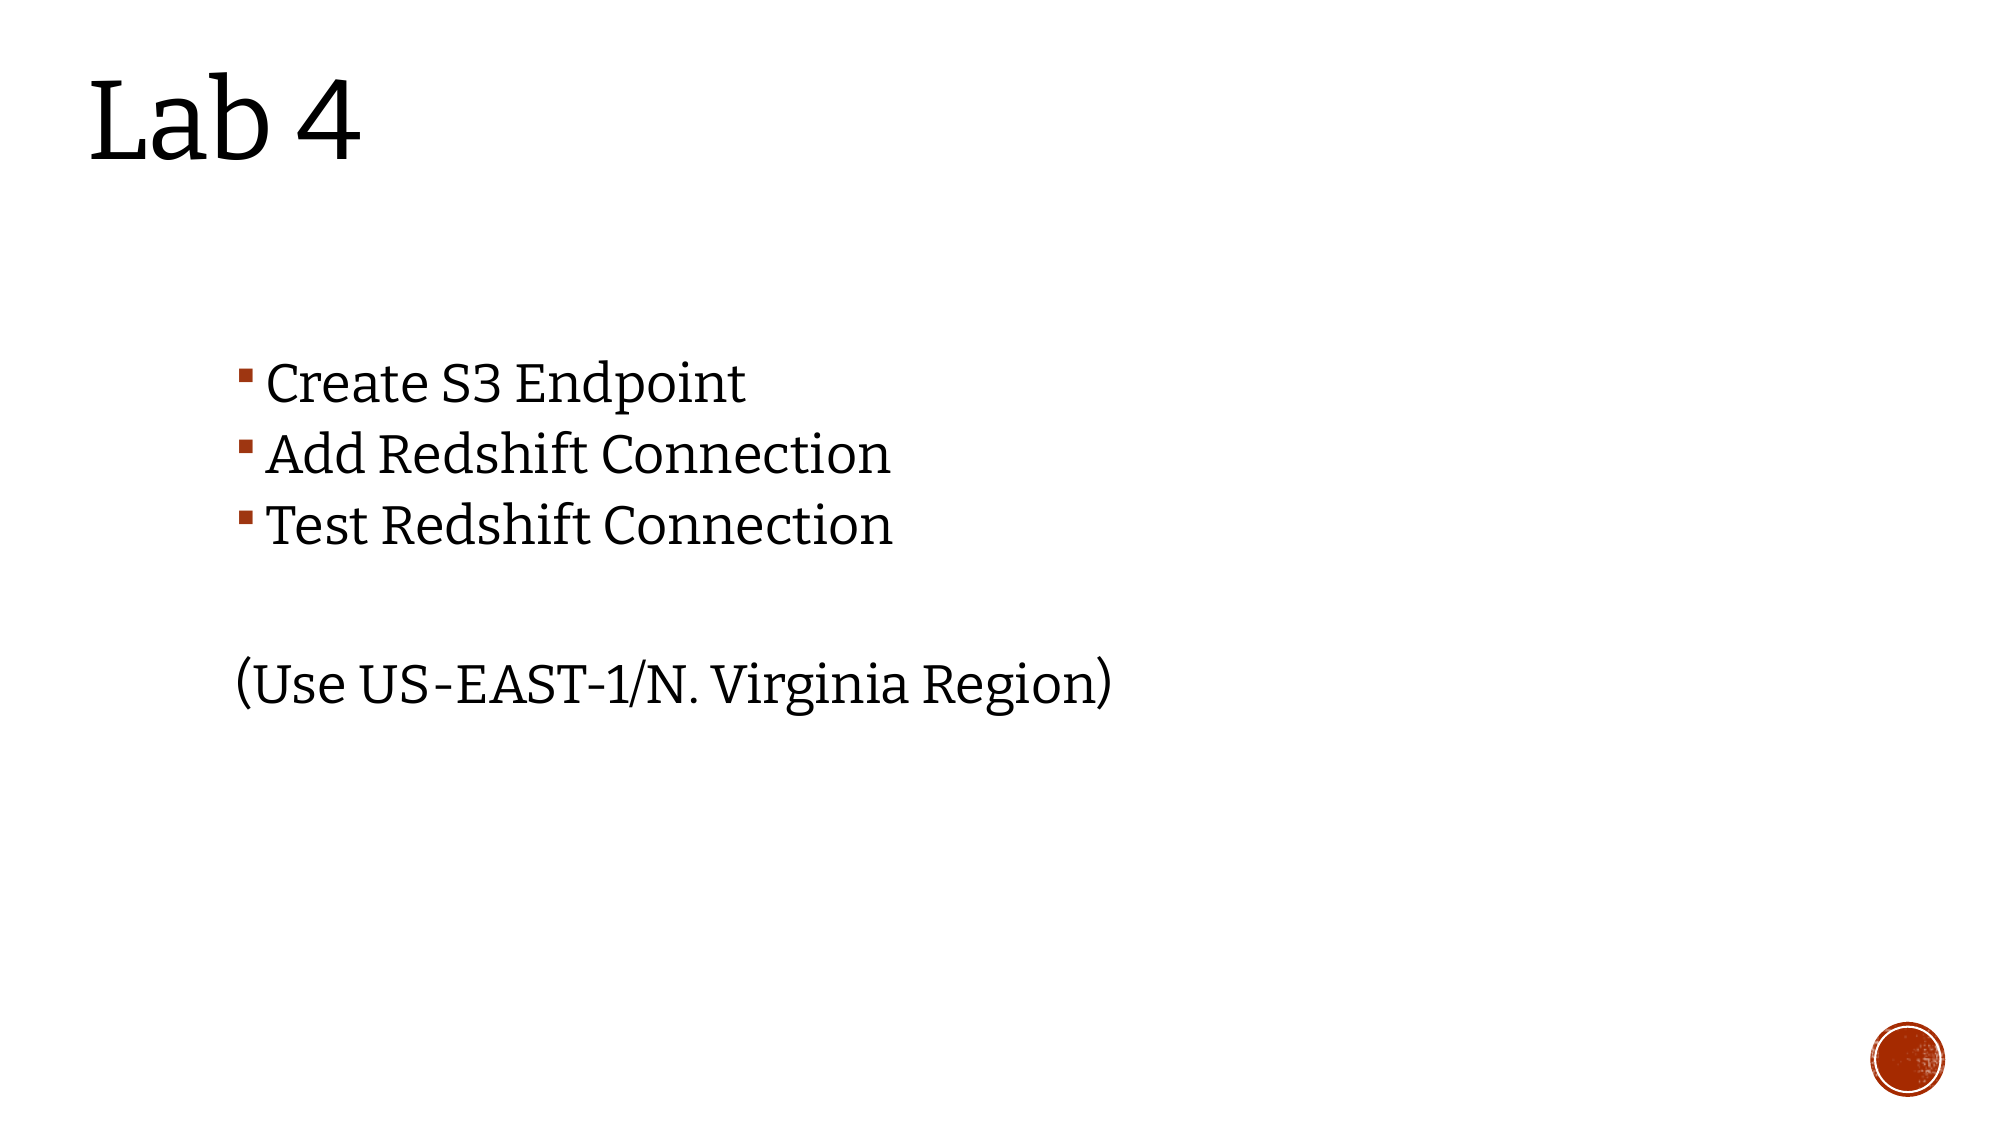

Lab 4
Create S3 Endpoint
Add Redshift Connection
Test Redshift Connection

(Use US-EAST-1/N. Virginia Region)